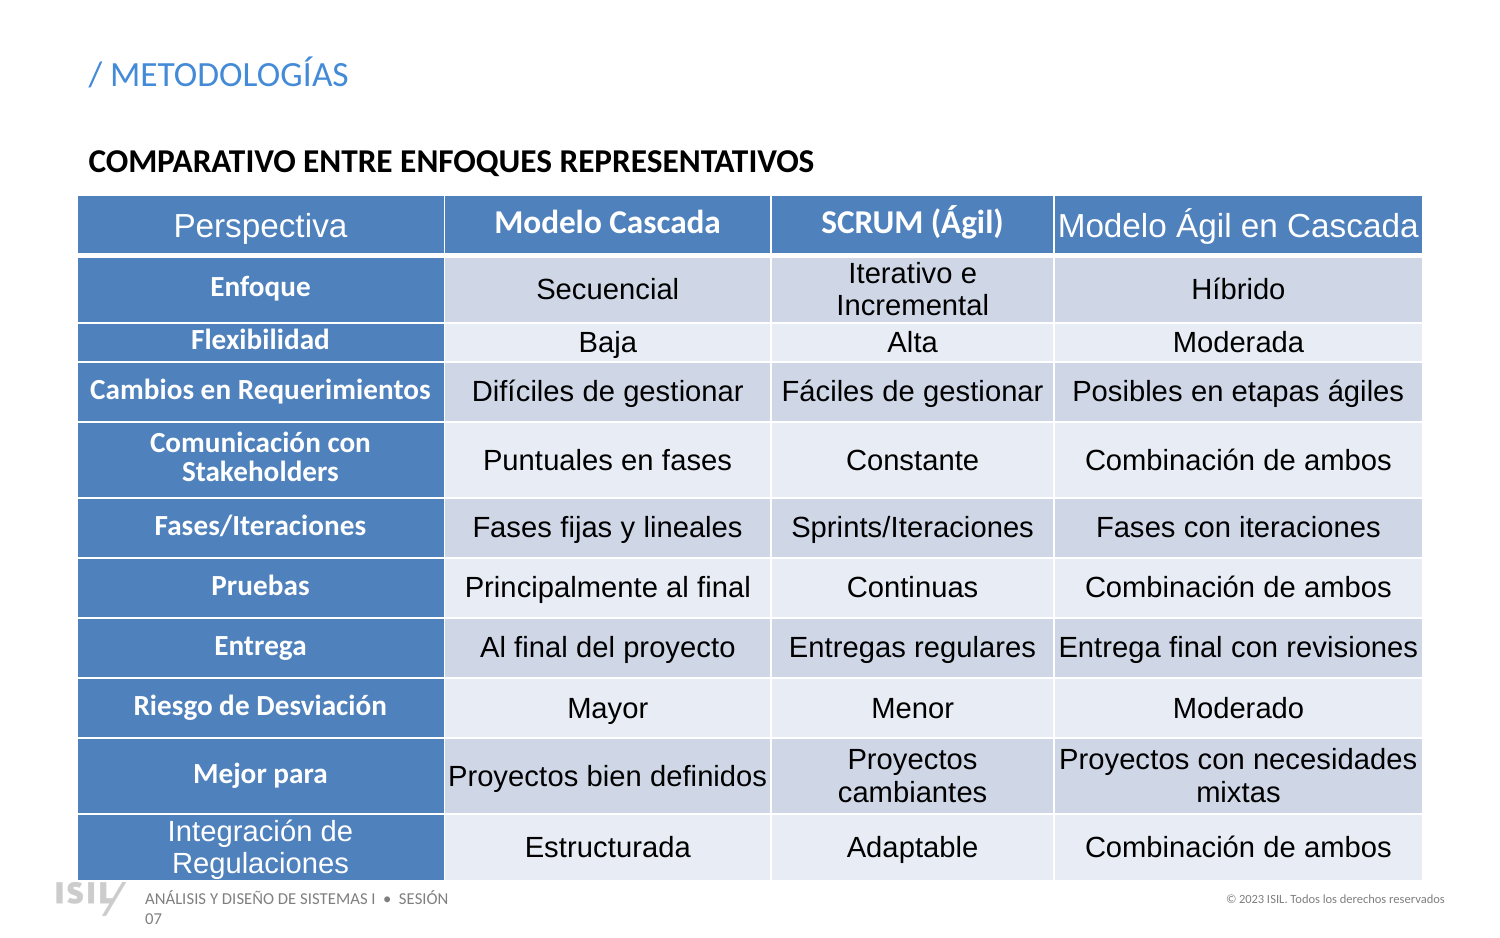

/ METODOLOGÍAS
COMPARATIVO ENTRE ENFOQUES REPRESENTATIVOS

| Perspectiva | Modelo Cascada | SCRUM (Ágil) | Modelo Ágil en Cascada |
| --- | --- | --- | --- |
| Enfoque | Secuencial | Iterativo e Incremental | Híbrido |
| Flexibilidad | Baja | Alta | Moderada |
| Cambios en Requerimientos | Difíciles de gestionar | Fáciles de gestionar | Posibles en etapas ágiles |
| Comunicación con Stakeholders | Puntuales en fases | Constante | Combinación de ambos |
| Fases/Iteraciones | Fases fijas y lineales | Sprints/Iteraciones | Fases con iteraciones |
| Pruebas | Principalmente al final | Continuas | Combinación de ambos |
| Entrega | Al final del proyecto | Entregas regulares | Entrega final con revisiones |
| Riesgo de Desviación | Mayor | Menor | Moderado |
| Mejor para | Proyectos bien definidos | Proyectos cambiantes | Proyectos con necesidades mixtas |
| Integración de Regulaciones | Estructurada | Adaptable | Combinación de ambos |